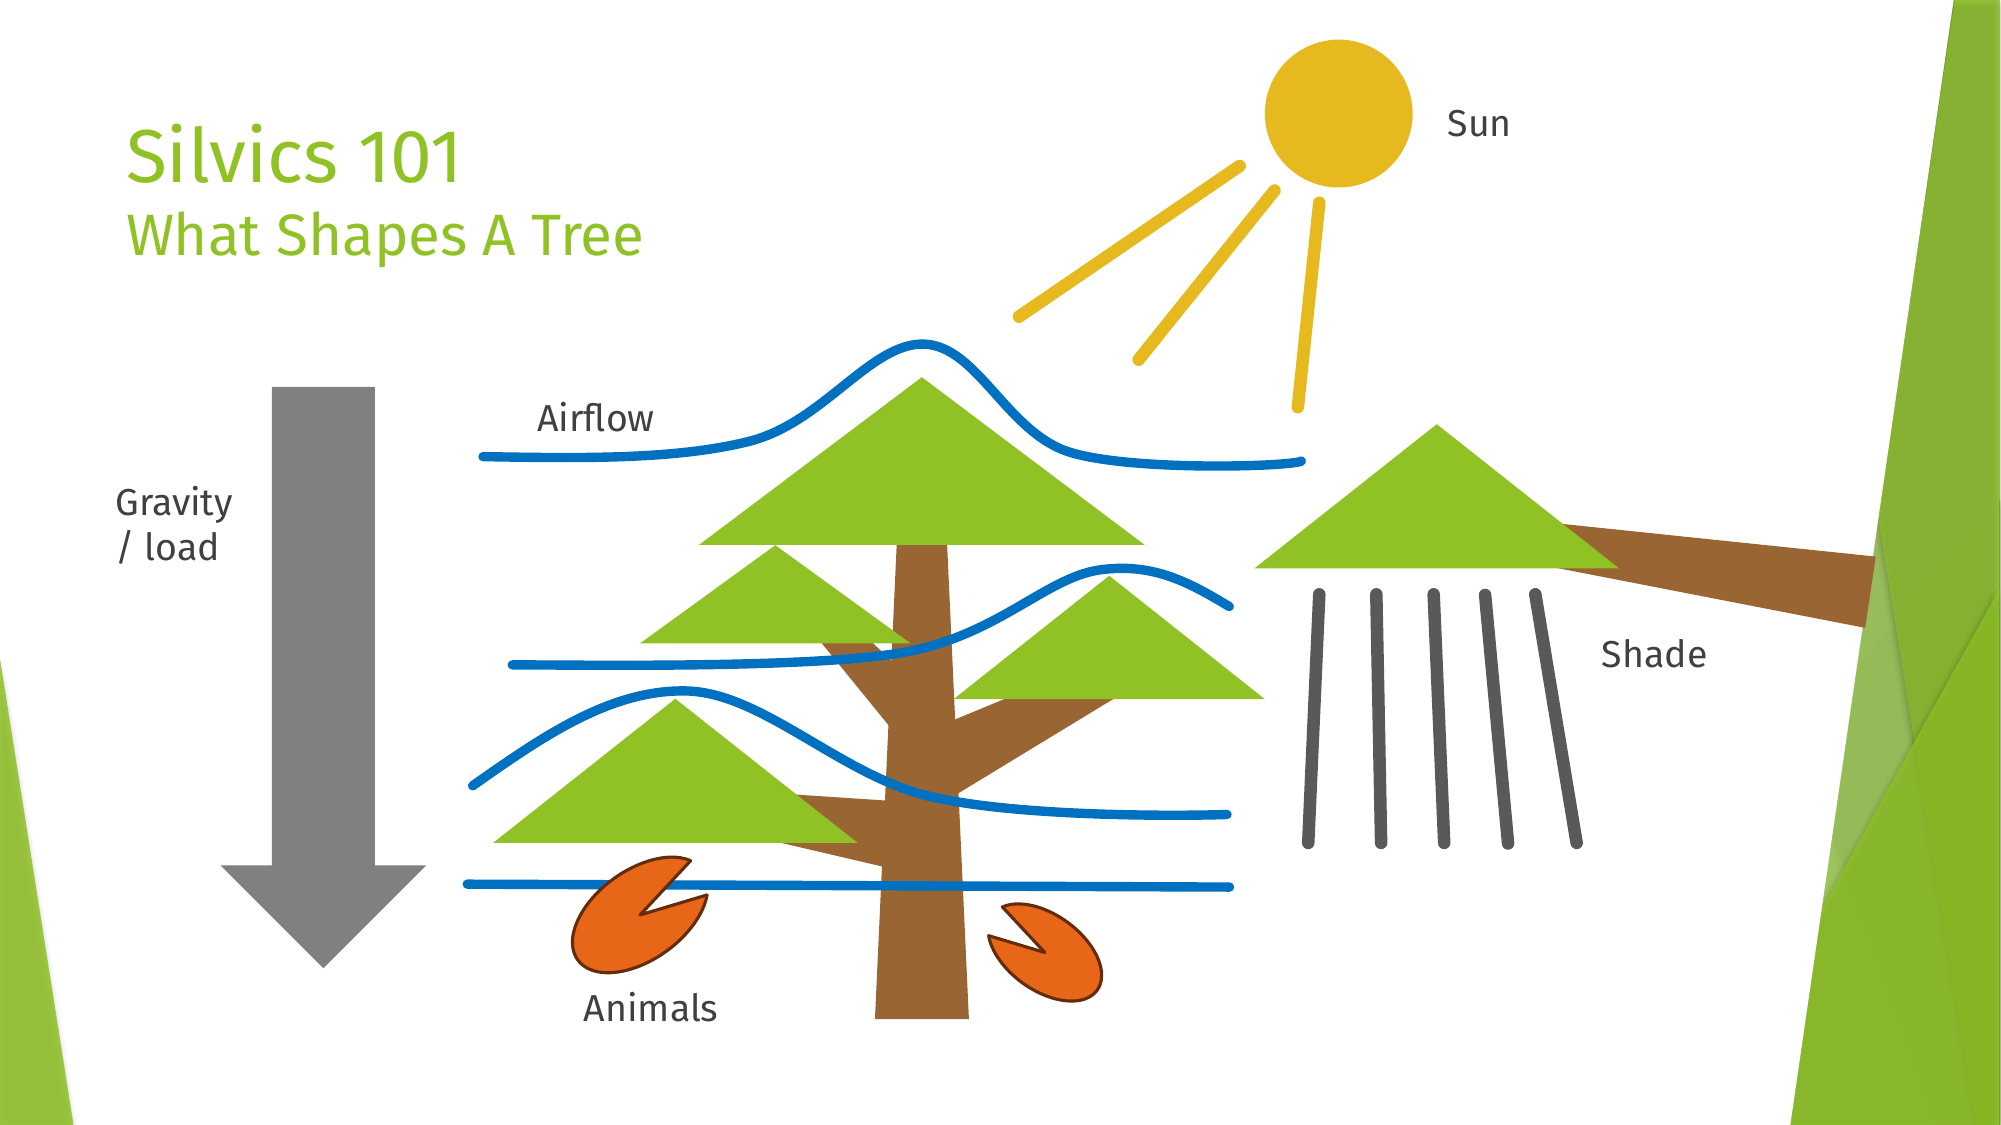

Sun
# Silvics 101 What Shapes A Tree

Airflow

Gravity / load

Shade

Animals